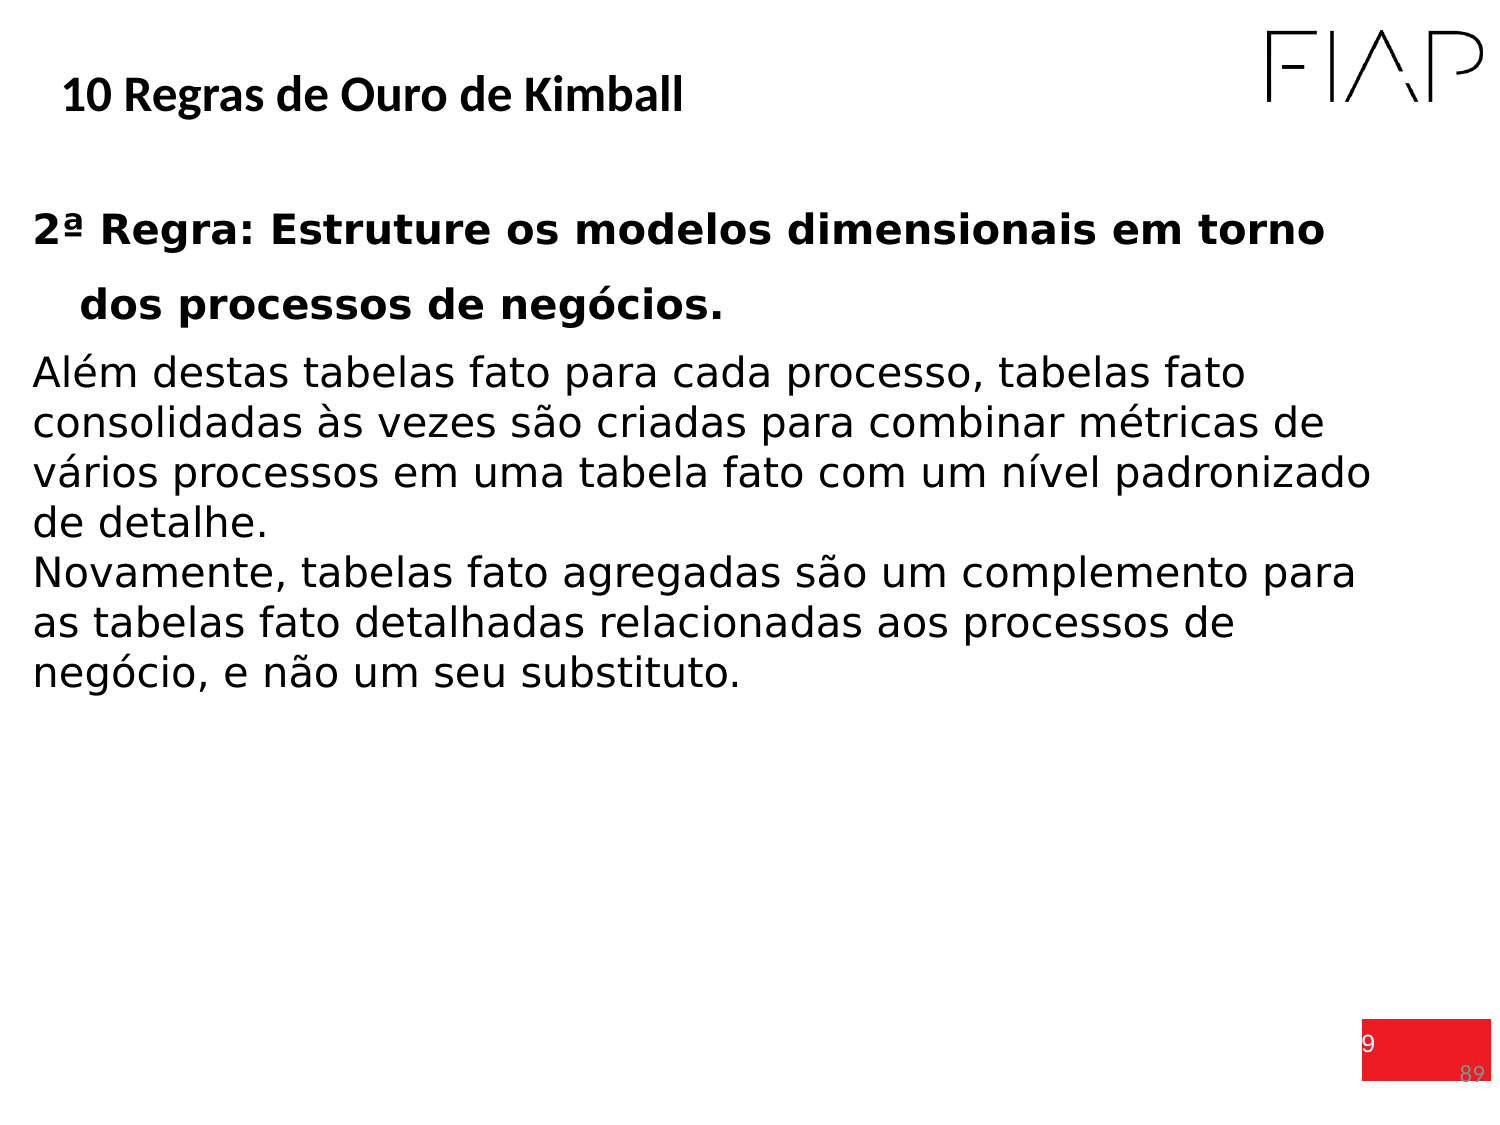

10 Regras de Ouro de Kimball
2ª Regra: Estruture os modelos dimensionais em torno dos processos de negócios.
Além destas tabelas fato para cada processo, tabelas fato consolidadas às vezes são criadas para combinar métricas de vários processos em uma tabela fato com um nível padronizado de detalhe.
Novamente, tabelas fato agregadas são um complemento para as tabelas fato detalhadas relacionadas aos processos de negócio, e não um seu substituto.
89